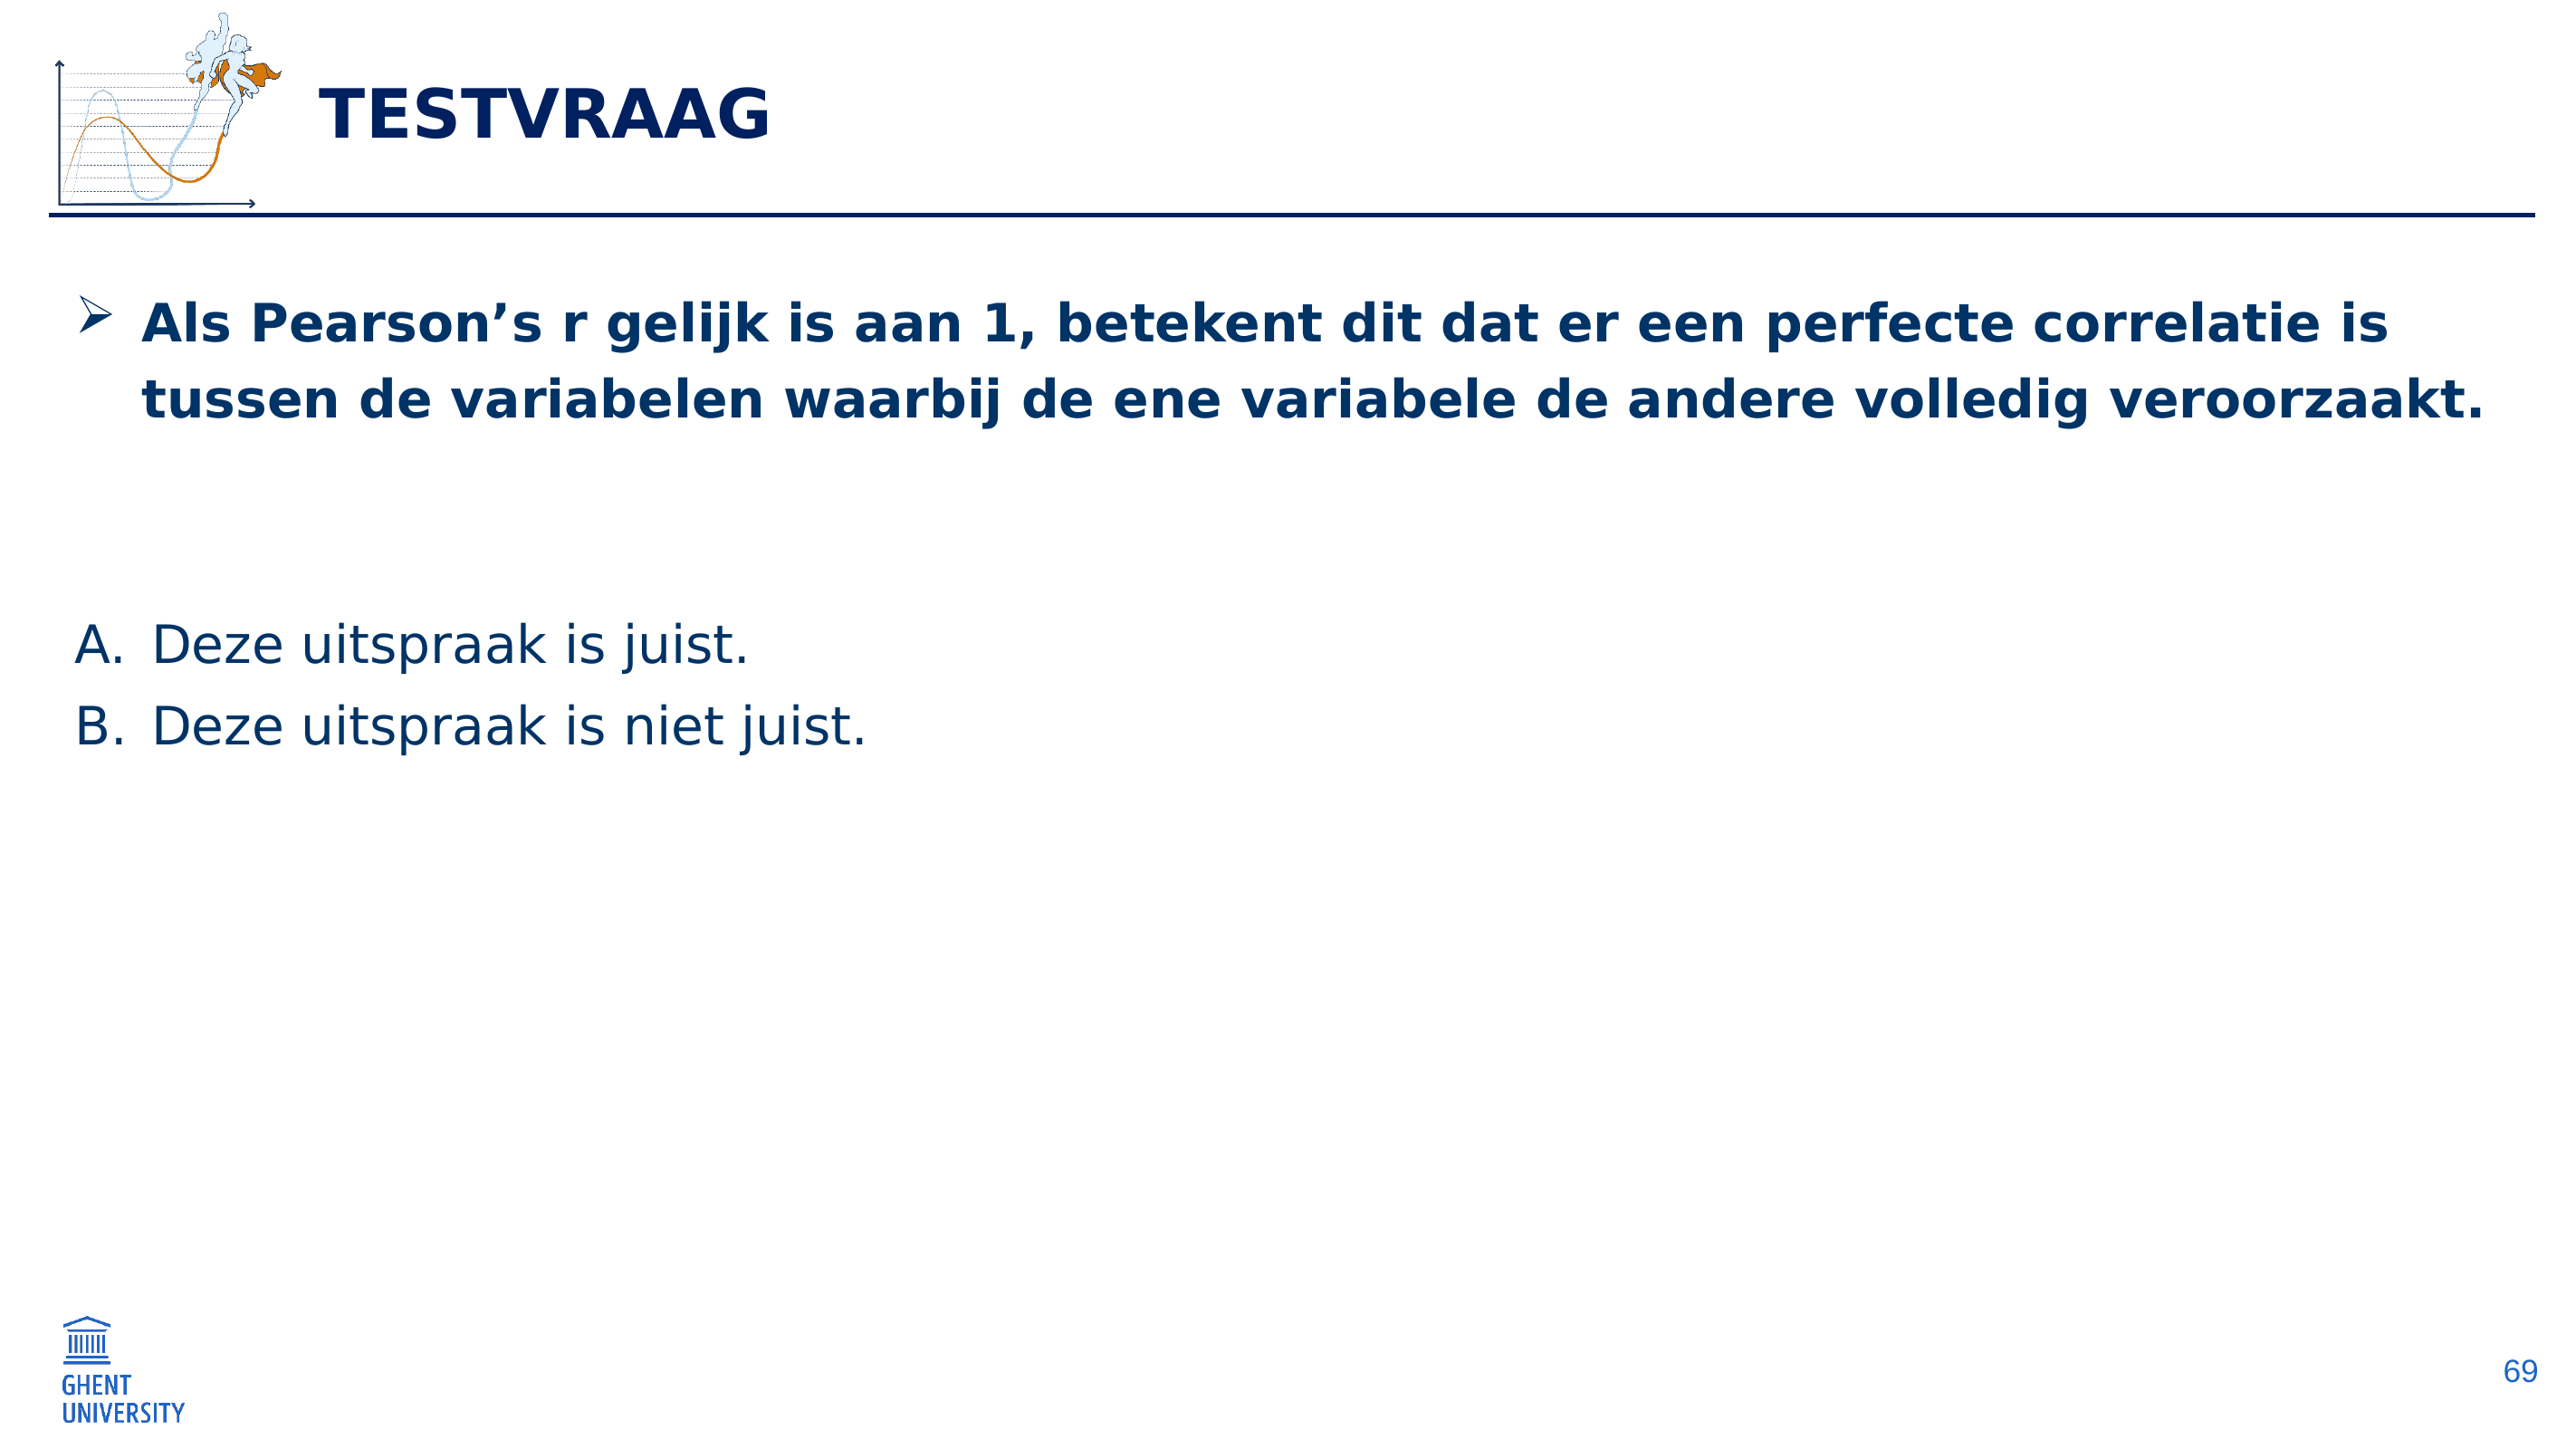

# testvraag
Als Pearson’s r gelijk is aan 1, betekent dit dat er een perfecte correlatie is tussen de variabelen waarbij de ene variabele de andere volledig veroorzaakt.

Deze uitspraak is juist.
Deze uitspraak is niet juist.
69